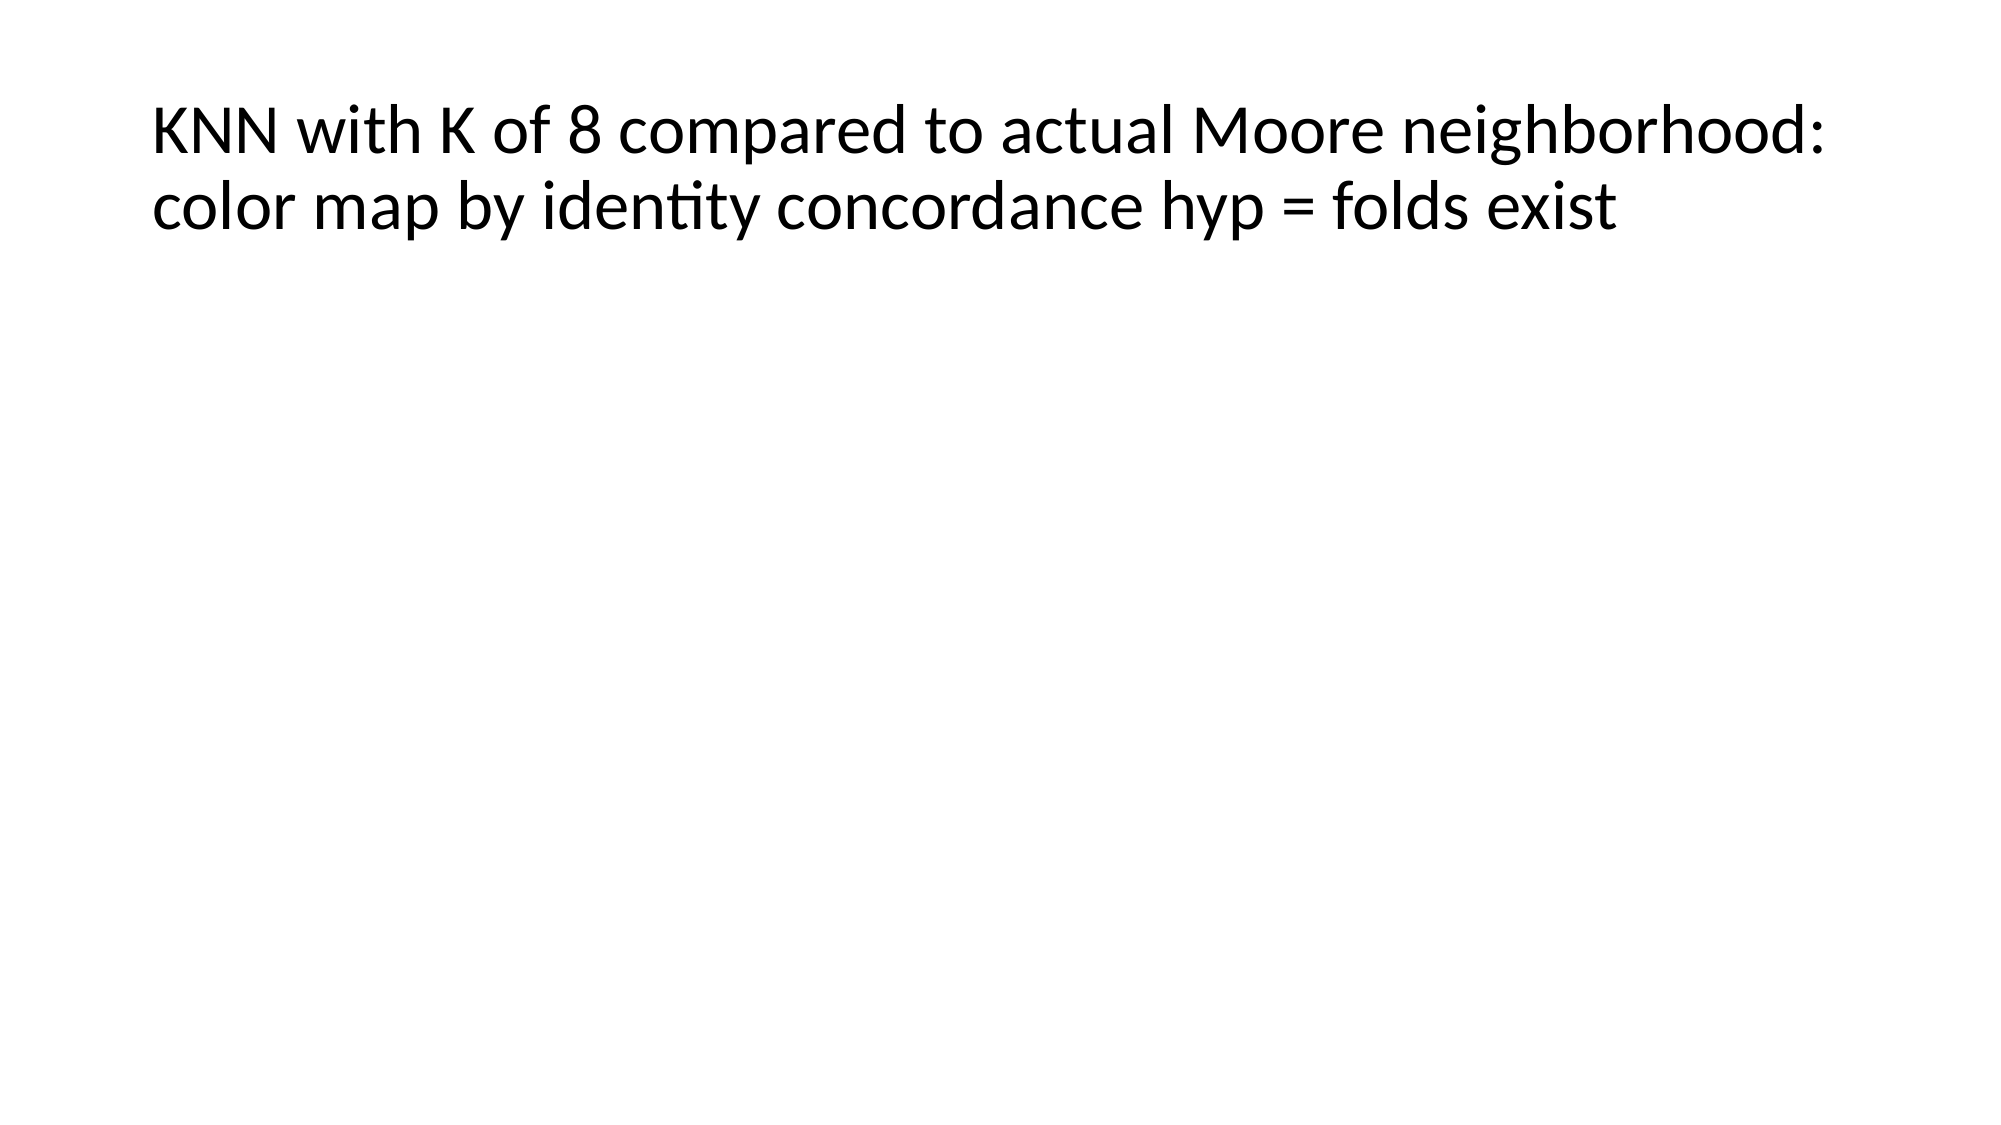

# KNN with K of 8 compared to actual Moore neighborhood: color map by identity concordance hyp = folds exist